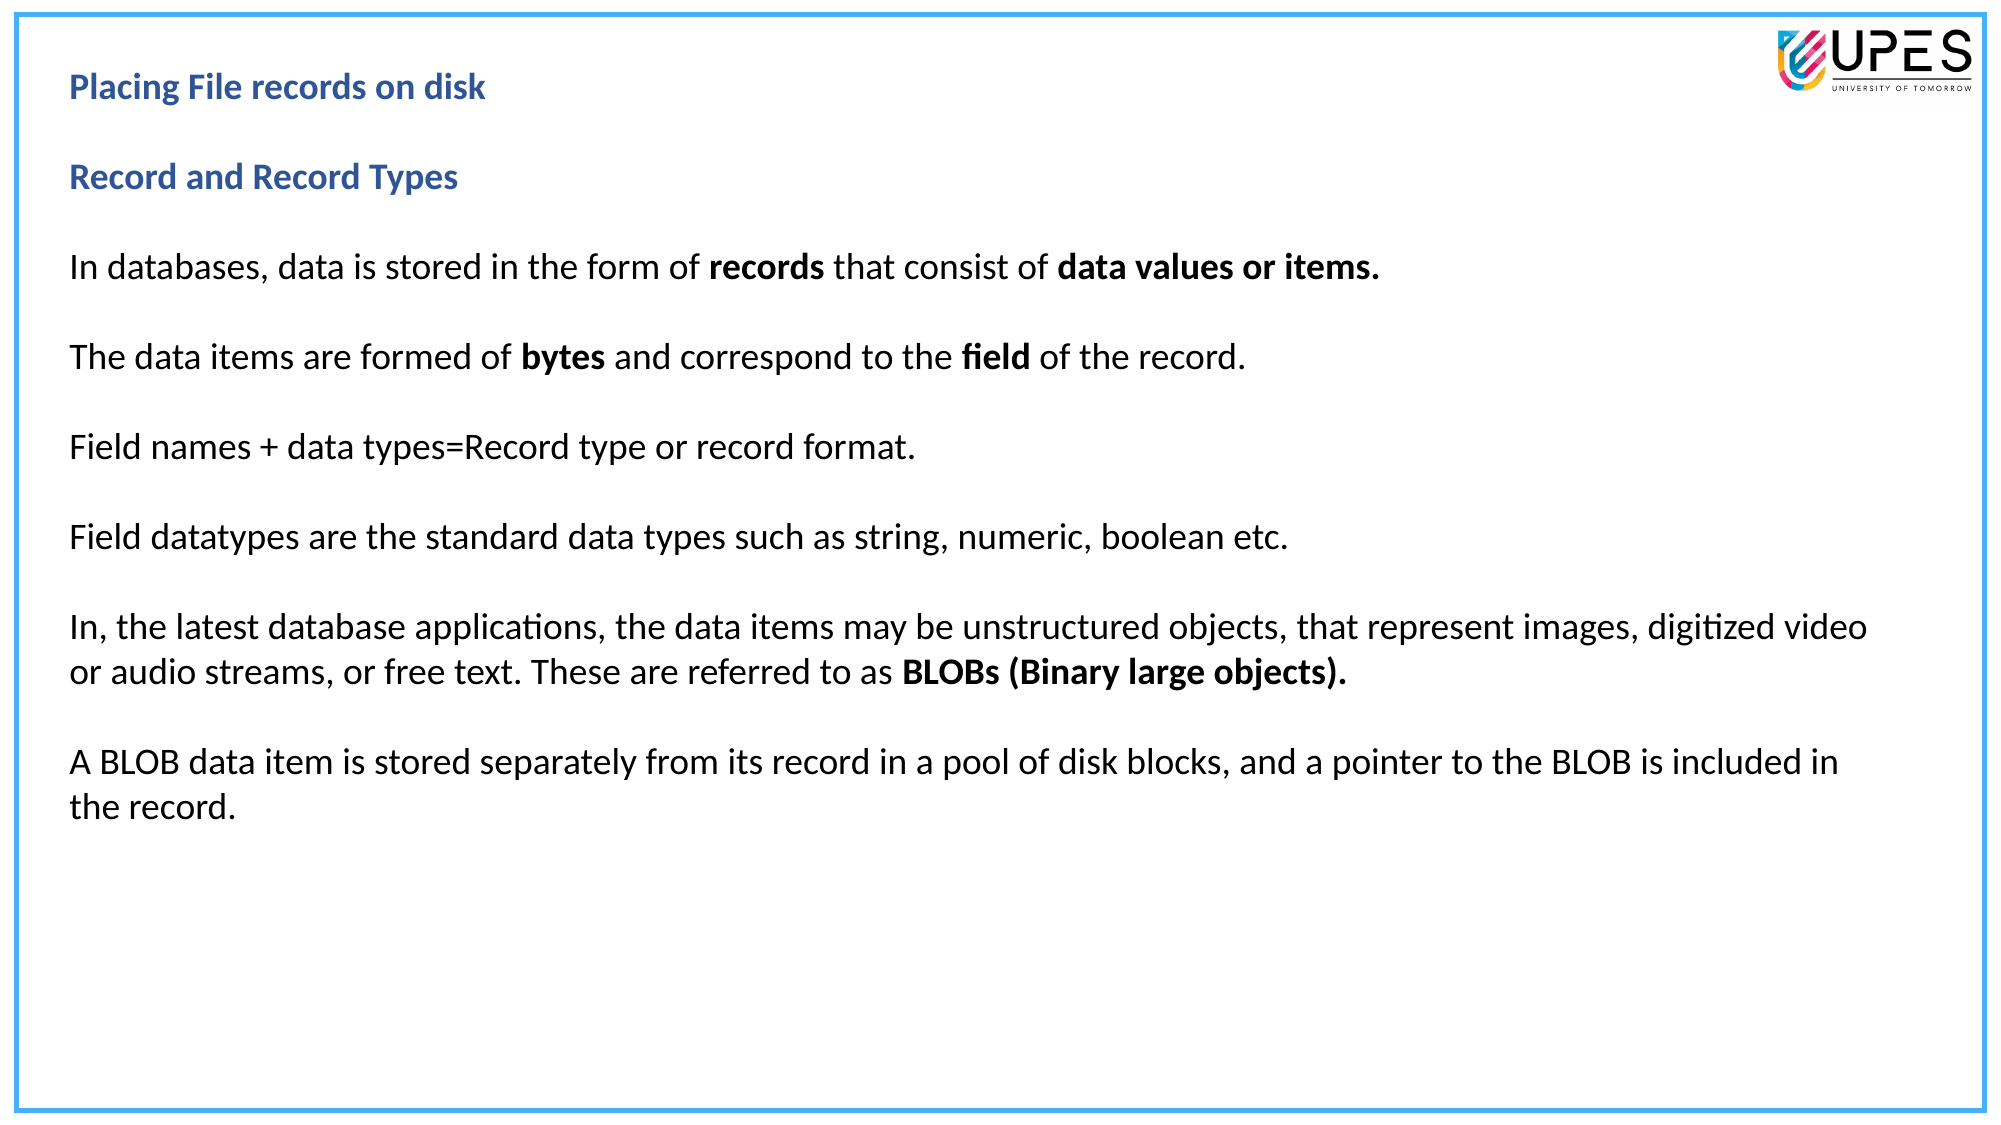

Placing File records on disk

Record and Record Types

In databases, data is stored in the form of records that consist of data values or items.

The data items are formed of bytes and correspond to the field of the record.

Field names + data types=Record type or record format.

Field datatypes are the standard data types such as string, numeric, boolean etc.

In, the latest database applications, the data items may be unstructured objects, that represent images, digitized video or audio streams, or free text. These are referred to as BLOBs (Binary large objects).

A BLOB data item is stored separately from its record in a pool of disk blocks, and a pointer to the BLOB is included in the record.